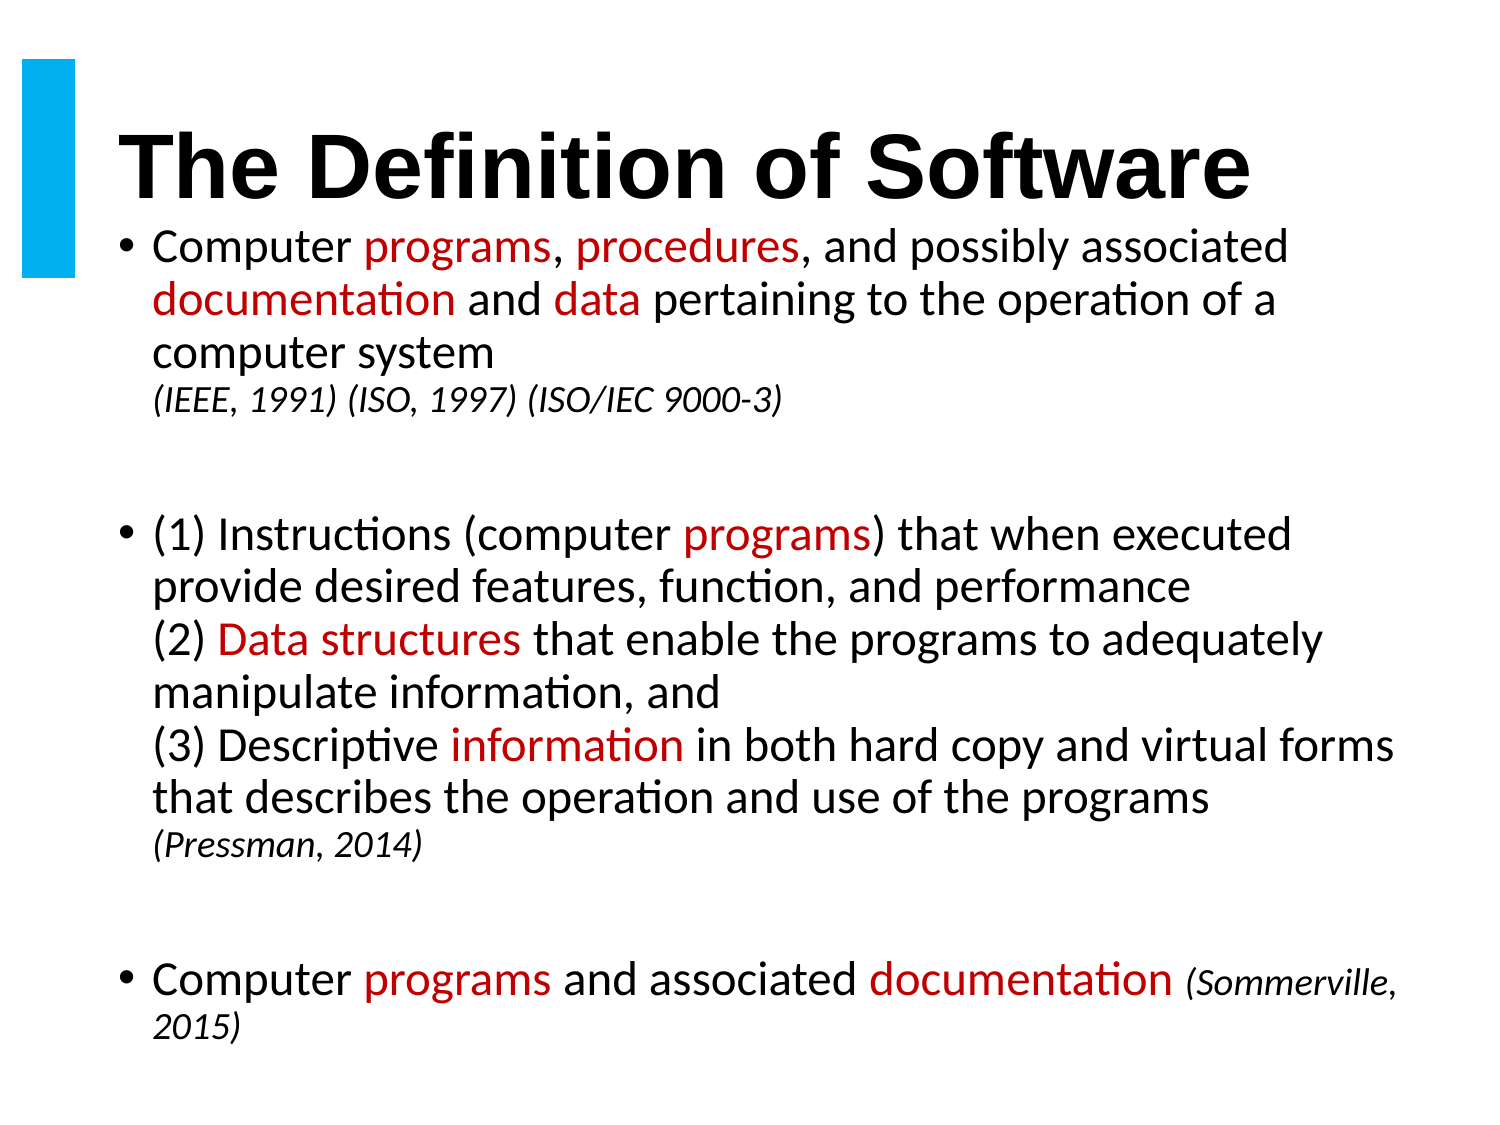

# The Definition of Software
Computer programs, procedures, and possibly associated documentation and data pertaining to the operation of a computer system
(IEEE, 1991) (ISO, 1997) (ISO/IEC 9000-3)

(1) Instructions (computer programs) that when executed provide desired features, function, and performance
(2) Data structures that enable the programs to adequately manipulate information, and
(3) Descriptive information in both hard copy and virtual forms that describes the operation and use of the programs
(Pressman, 2014)

Computer programs and associated documentation (Sommerville, 2015)